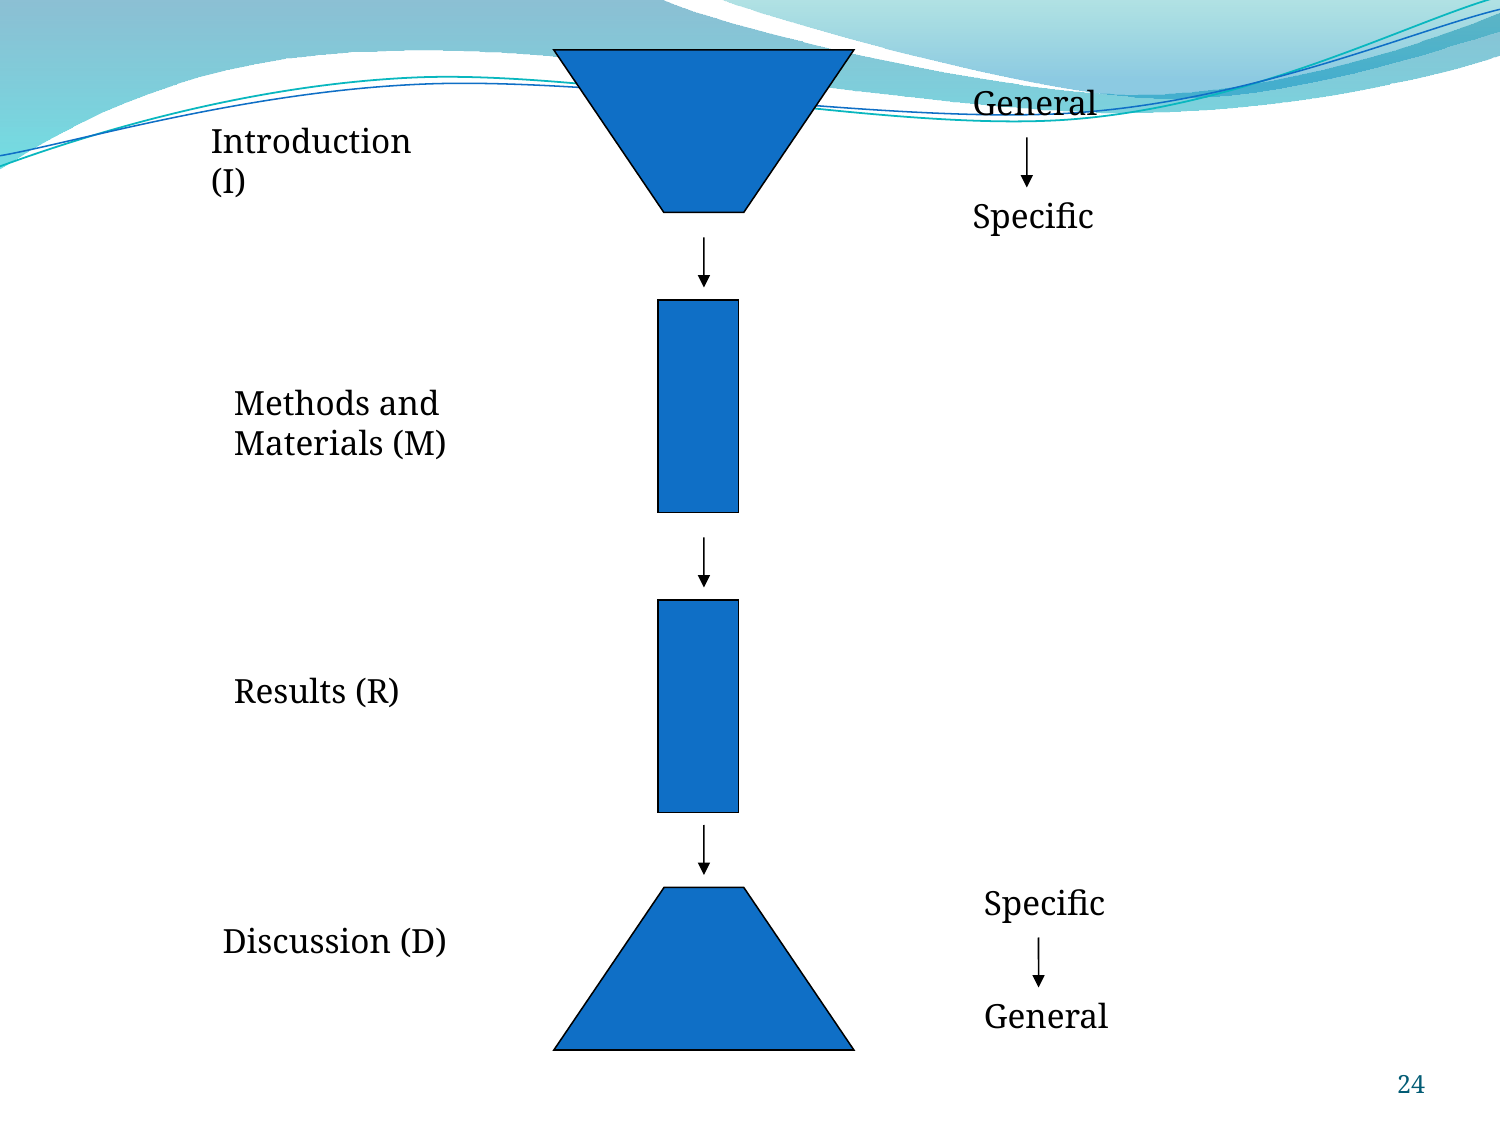

General

Specific
Introduction (I)

Methods and Materials (M)

Results (R)

Specific

General

Discussion (D)

24